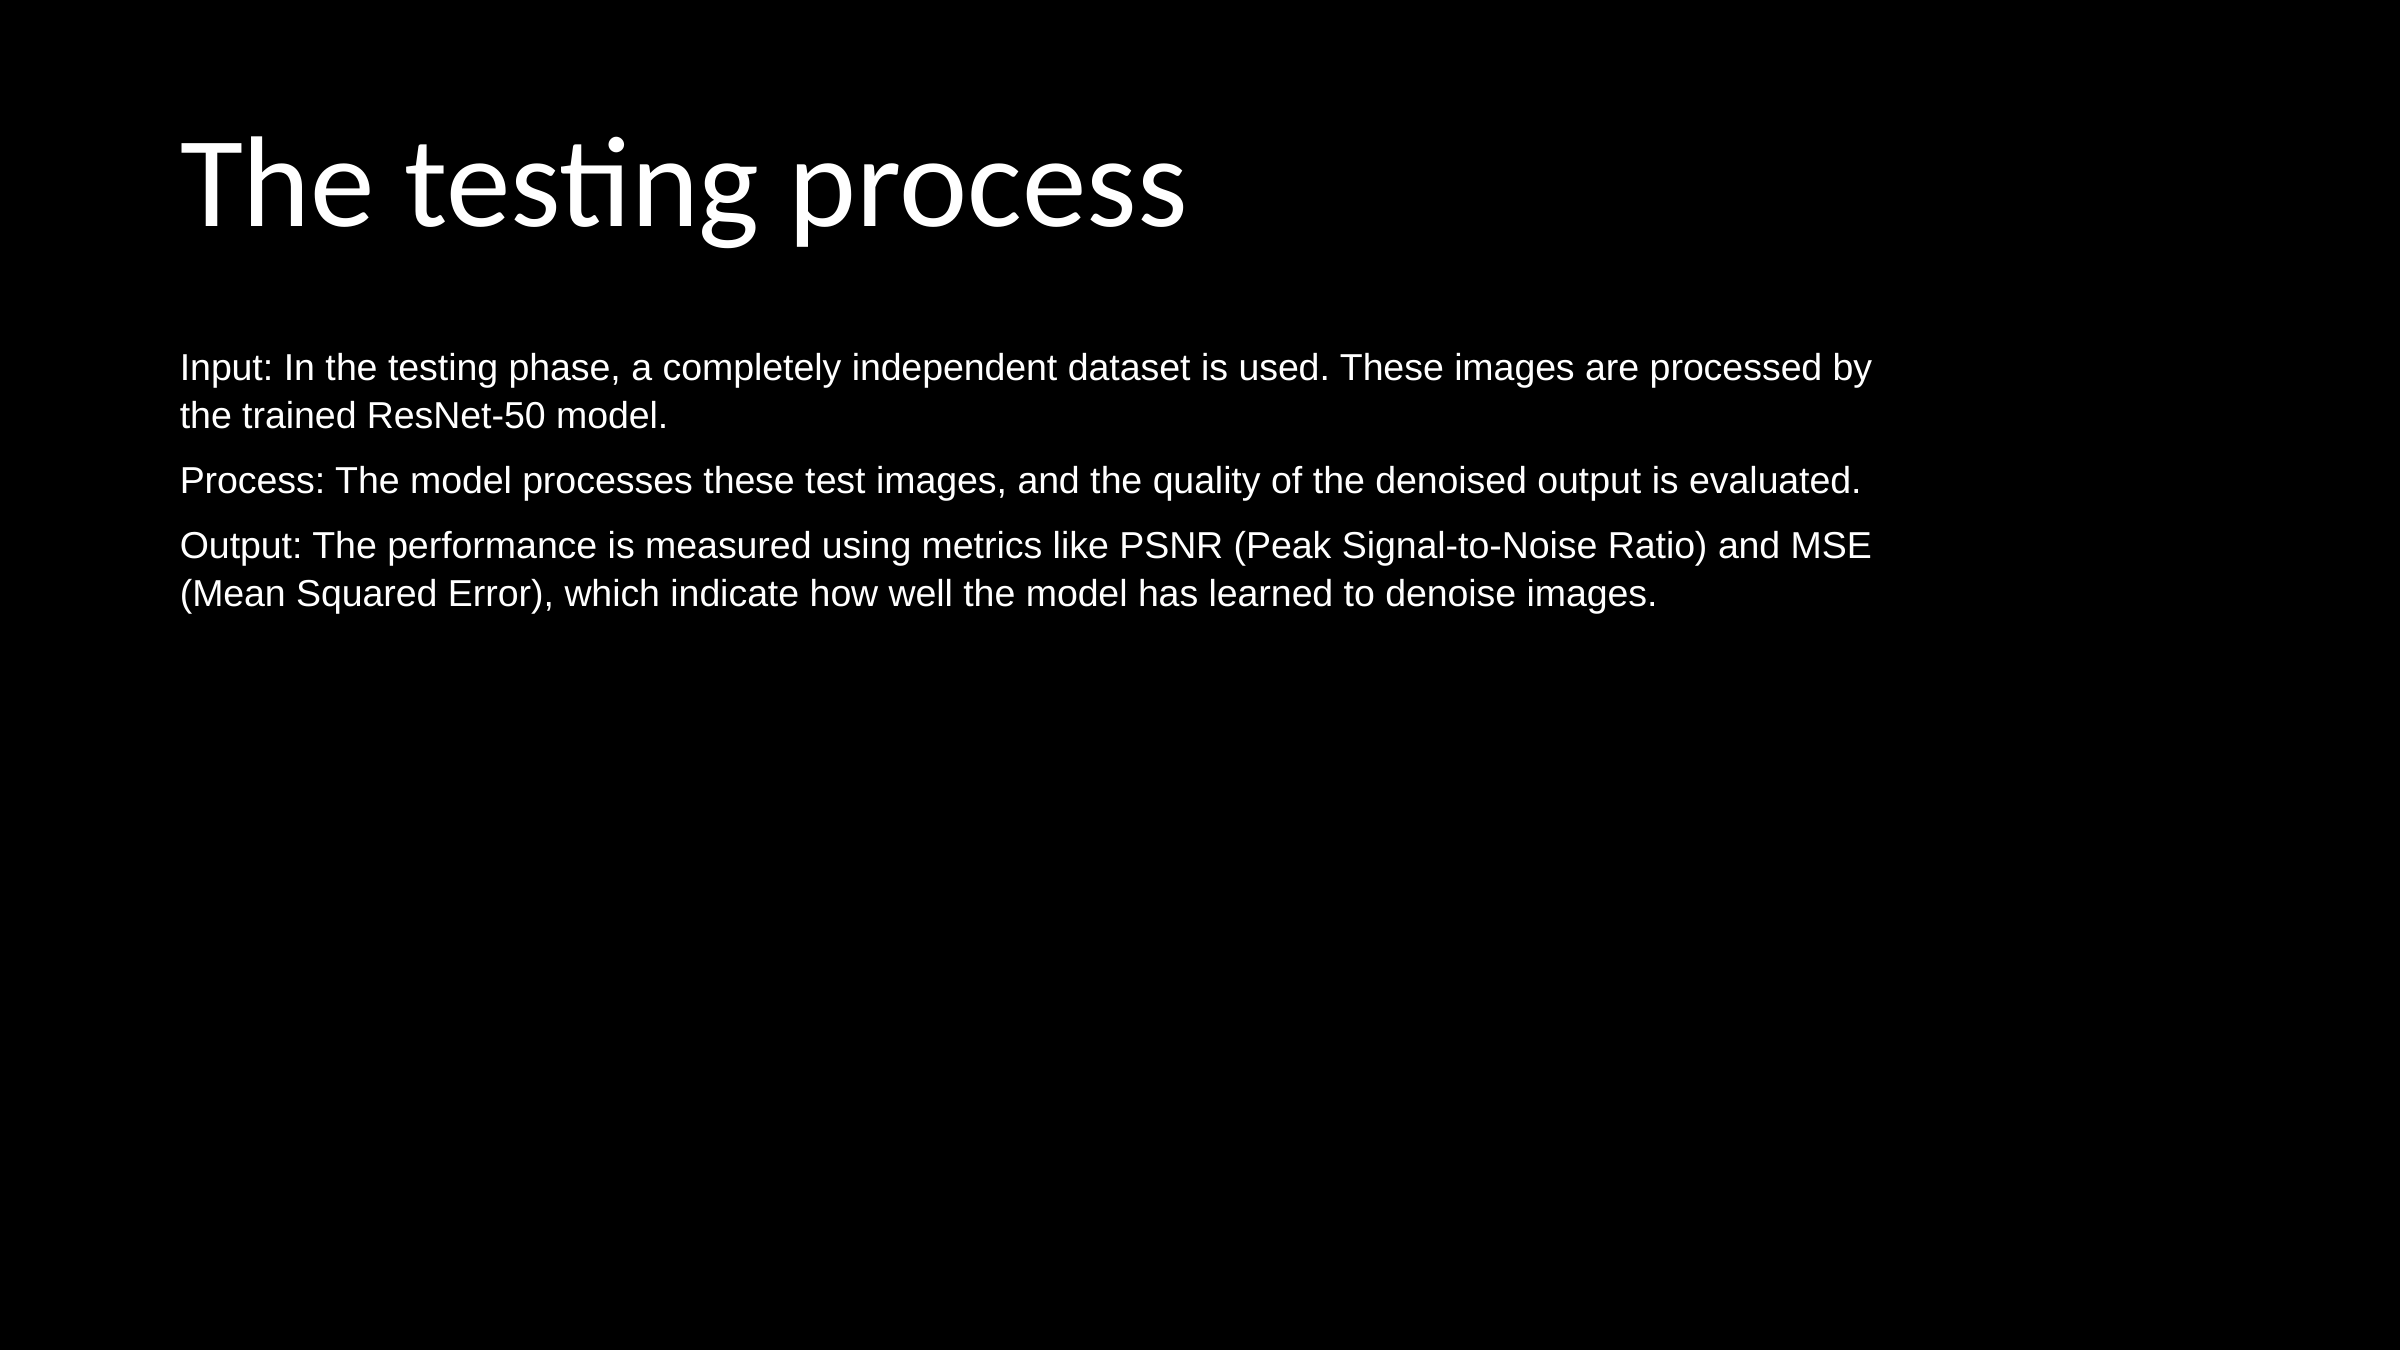

The testing process

Input: In the testing phase, a completely independent dataset is used. These images are processed by the trained ResNet-50 model.
Process: The model processes these test images, and the quality of the denoised output is evaluated.
Output: The performance is measured using metrics like PSNR (Peak Signal-to-Noise Ratio) and MSE (Mean Squared Error), which indicate how well the model has learned to denoise images.